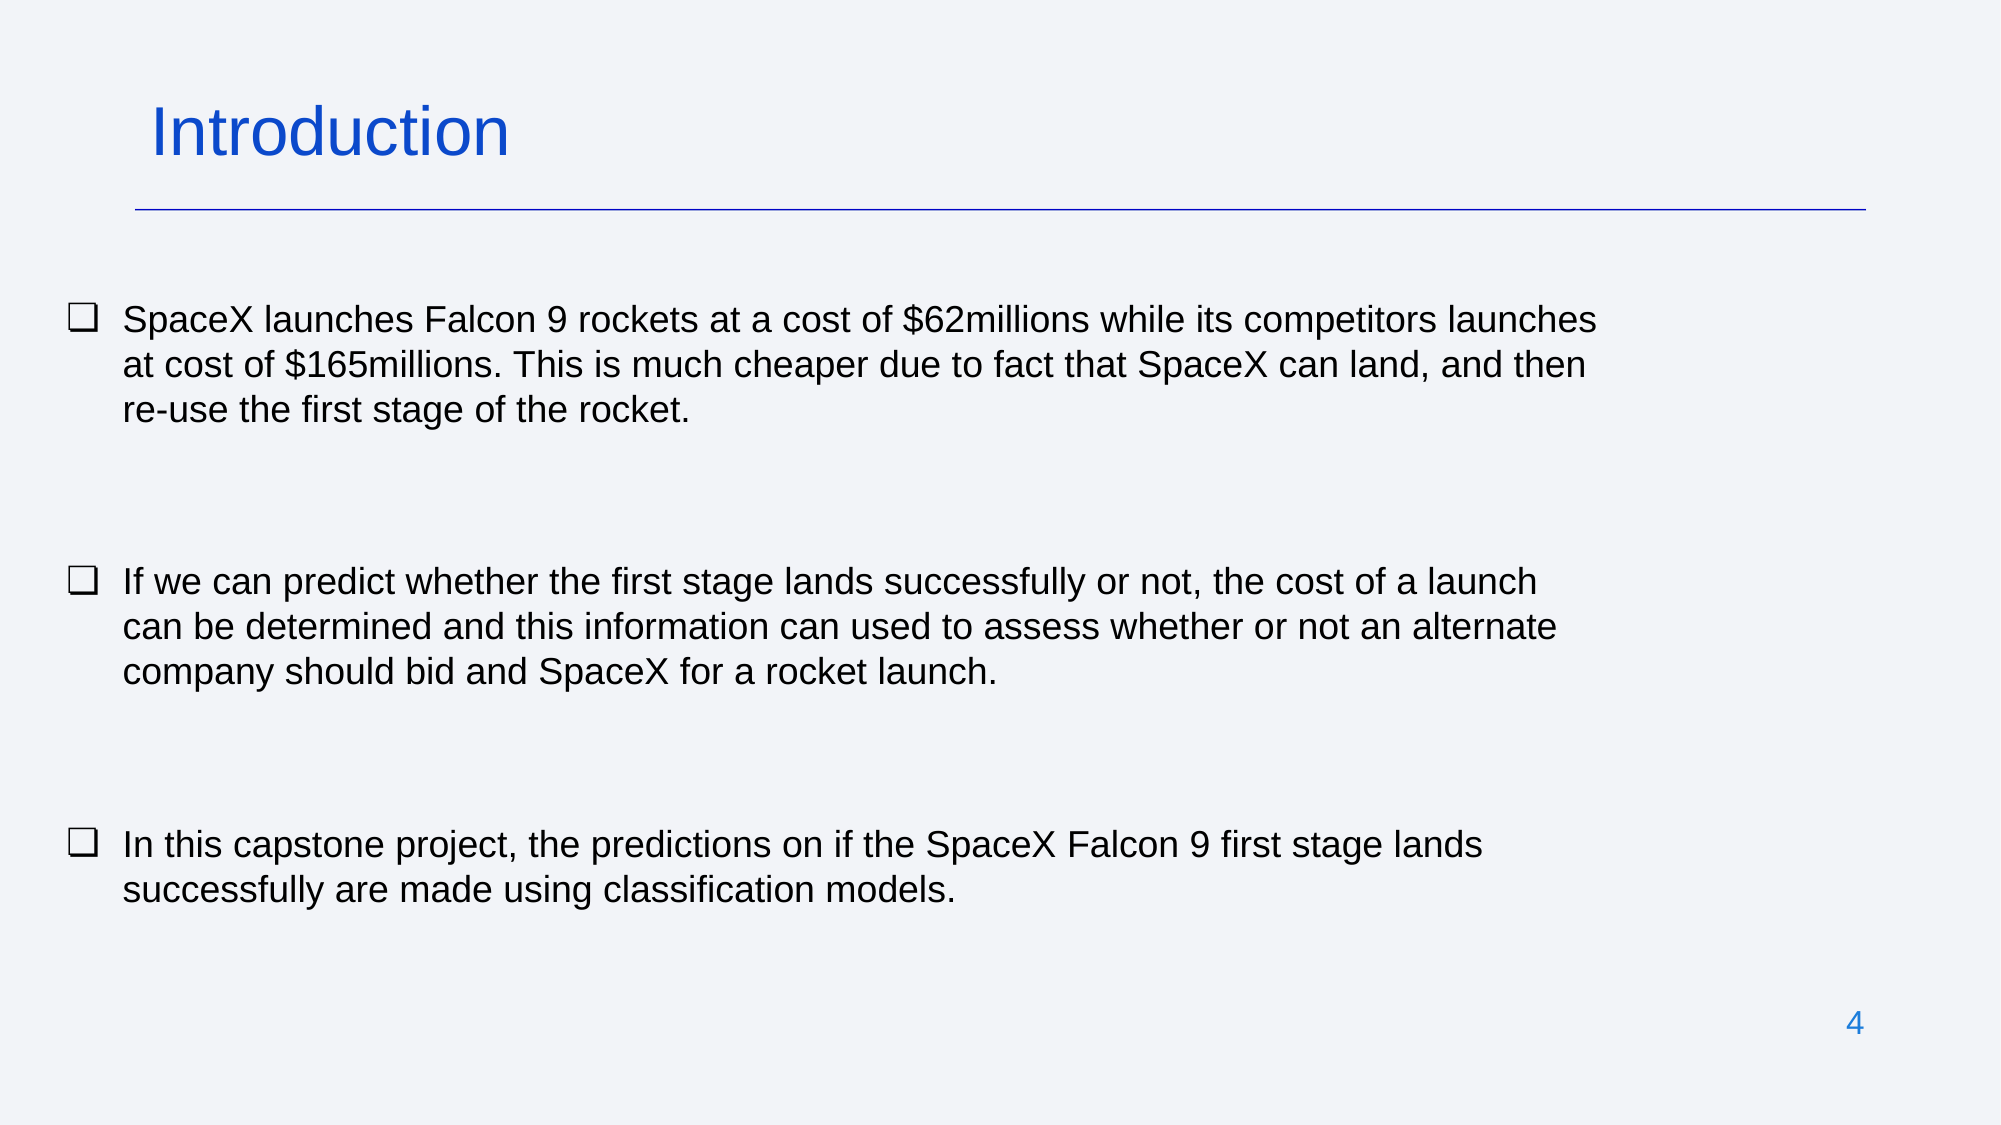

Introduction

SpaceX launches Falcon 9 rockets at a cost of $62millions while its competitors launches at cost of $165millions. This is much cheaper due to fact that SpaceX can land, and then re-use the first stage of the rocket.

If we can predict whether the first stage lands successfully or not, the cost of a launch can be determined and this information can used to assess whether or not an alternate company should bid and SpaceX for a rocket launch.

In this capstone project, the predictions on if the SpaceX Falcon 9 first stage lands successfully are made using classification models.

4